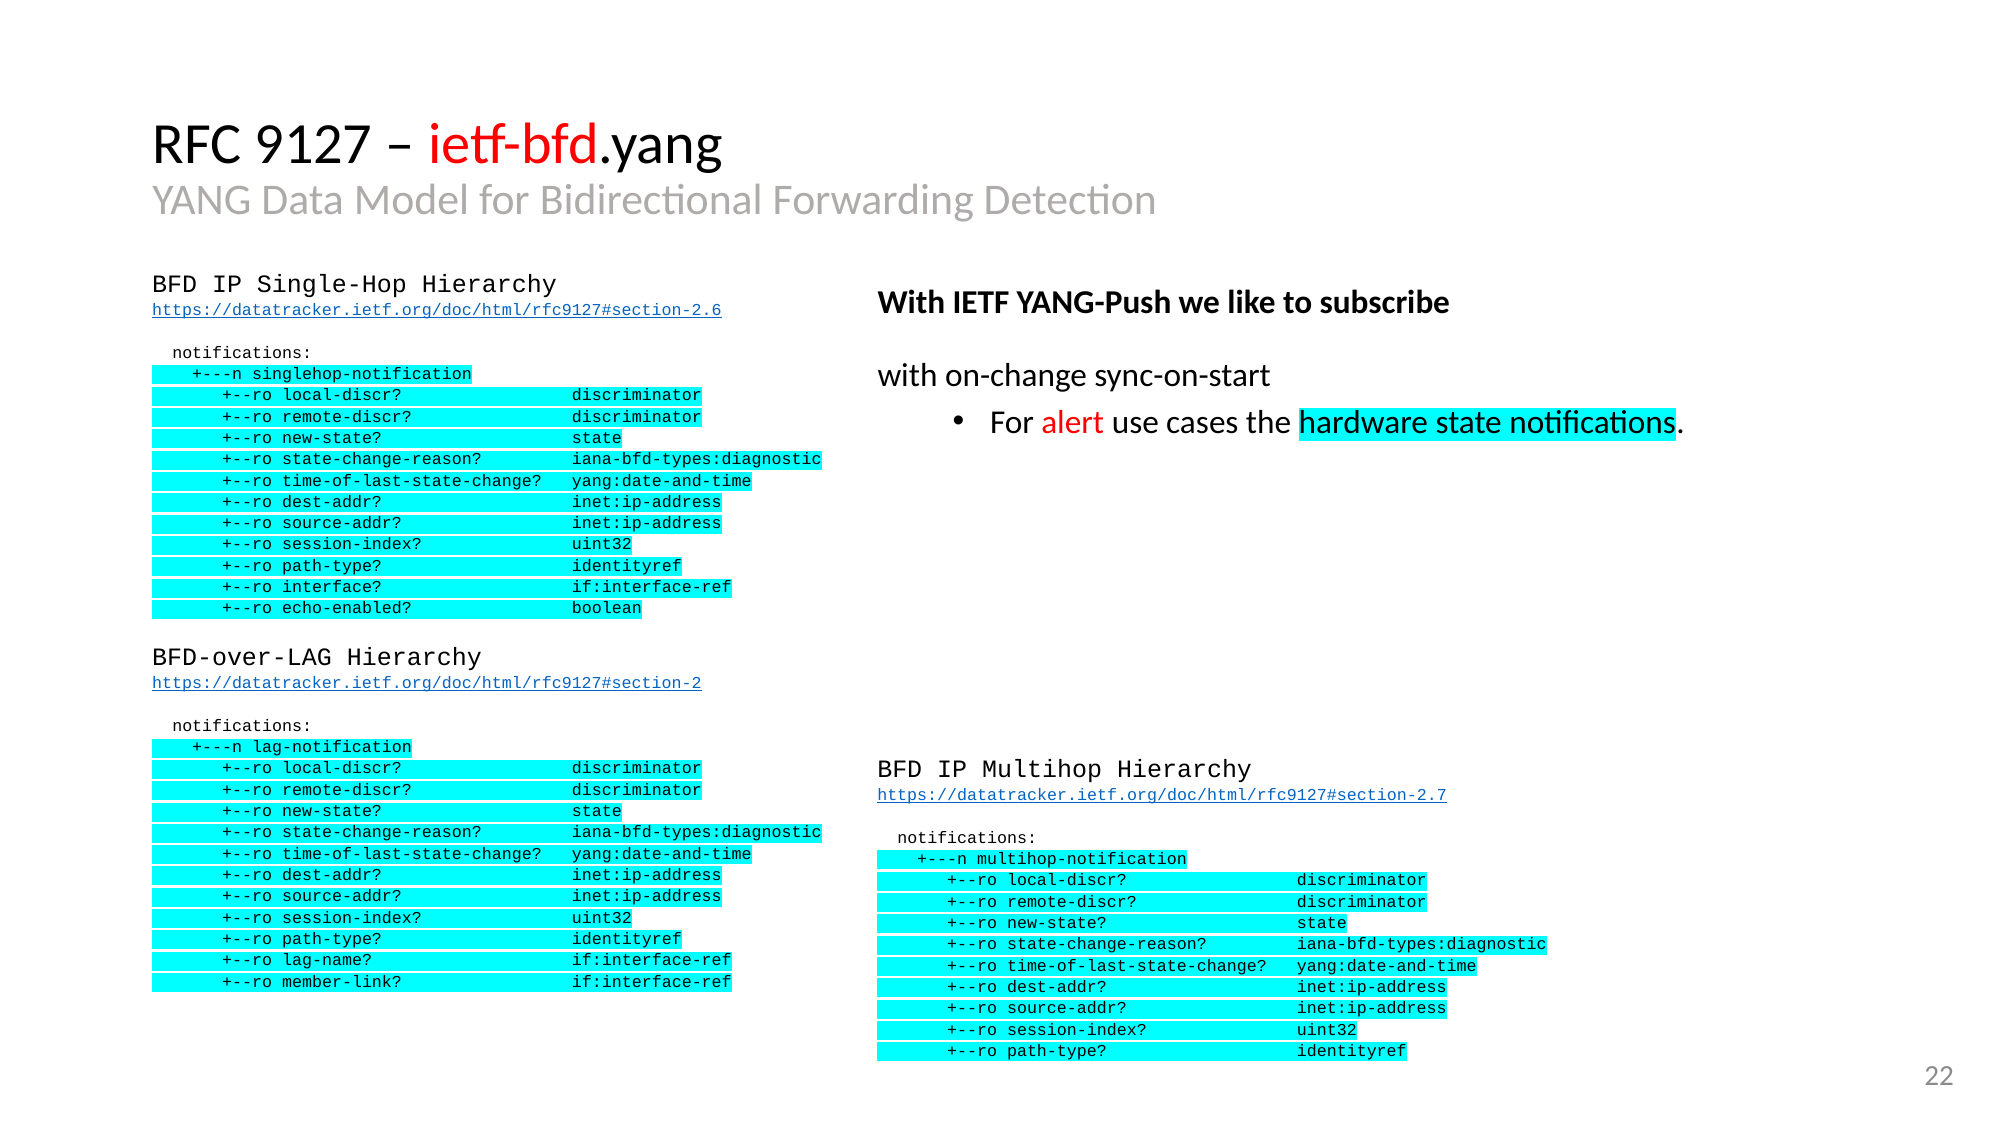

# RFC 9127 – ietf-bfd.yang YANG Data Model for Bidirectional Forwarding Detection
BFD IP Single-Hop Hierarchy
https://datatracker.ietf.org/doc/html/rfc9127#section-2.6

  notifications:
    +---n singlehop-notification
       +--ro local-discr?                 discriminator
       +--ro remote-discr?                discriminator
       +--ro new-state?                   state
       +--ro state-change-reason?         iana-bfd-types:diagnostic
       +--ro time-of-last-state-change?   yang:date-and-time
       +--ro dest-addr?                   inet:ip-address
       +--ro source-addr?                 inet:ip-address
       +--ro session-index?               uint32
       +--ro path-type?                   identityref
       +--ro interface?                   if:interface-ref
       +--ro echo-enabled?                boolean

BFD-over-LAG Hierarchy
https://datatracker.ietf.org/doc/html/rfc9127#section-2

  notifications:
    +---n lag-notification
       +--ro local-discr?                 discriminator
       +--ro remote-discr?                discriminator
       +--ro new-state?                   state
       +--ro state-change-reason?         iana-bfd-types:diagnostic
       +--ro time-of-last-state-change?   yang:date-and-time
       +--ro dest-addr?                   inet:ip-address
       +--ro source-addr?                 inet:ip-address
       +--ro session-index?               uint32
       +--ro path-type?                   identityref
       +--ro lag-name?                    if:interface-ref
       +--ro member-link?                 if:interface-ref
With IETF YANG-Push we like to subscribe
with on-change sync-on-start
For alert use cases the hardware state notifications.

BFD IP Multihop Hierarchy
https://datatracker.ietf.org/doc/html/rfc9127#section-2.7

  notifications:
    +---n multihop-notification
       +--ro local-discr?                 discriminator
       +--ro remote-discr?                discriminator
       +--ro new-state?                   state
       +--ro state-change-reason?         iana-bfd-types:diagnostic
       +--ro time-of-last-state-change?   yang:date-and-time
       +--ro dest-addr?                   inet:ip-address
       +--ro source-addr?                 inet:ip-address
       +--ro session-index?               uint32
       +--ro path-type?                   identityref

22